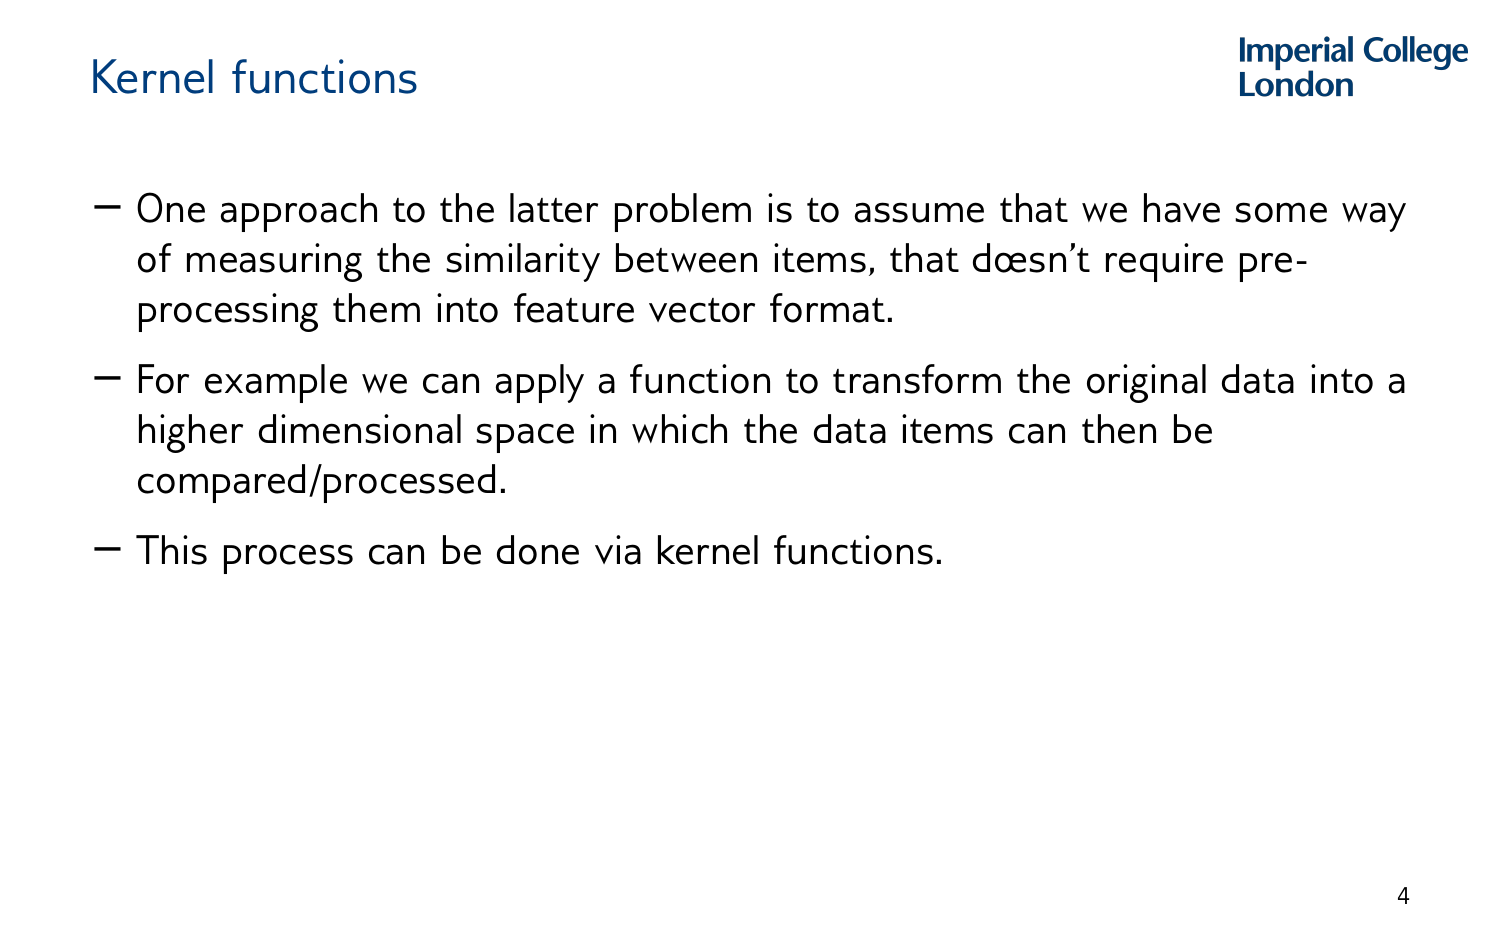

# Kernel functions
One approach to the latter problem is to assume that we have some way of measuring the similarity between items, that doesn’t require pre-processing them into feature vector format.
For example we can apply a function to transform the original data into a higher dimensional space in which the data items can then be compared/processed.
This process can be done via kernel functions.

4